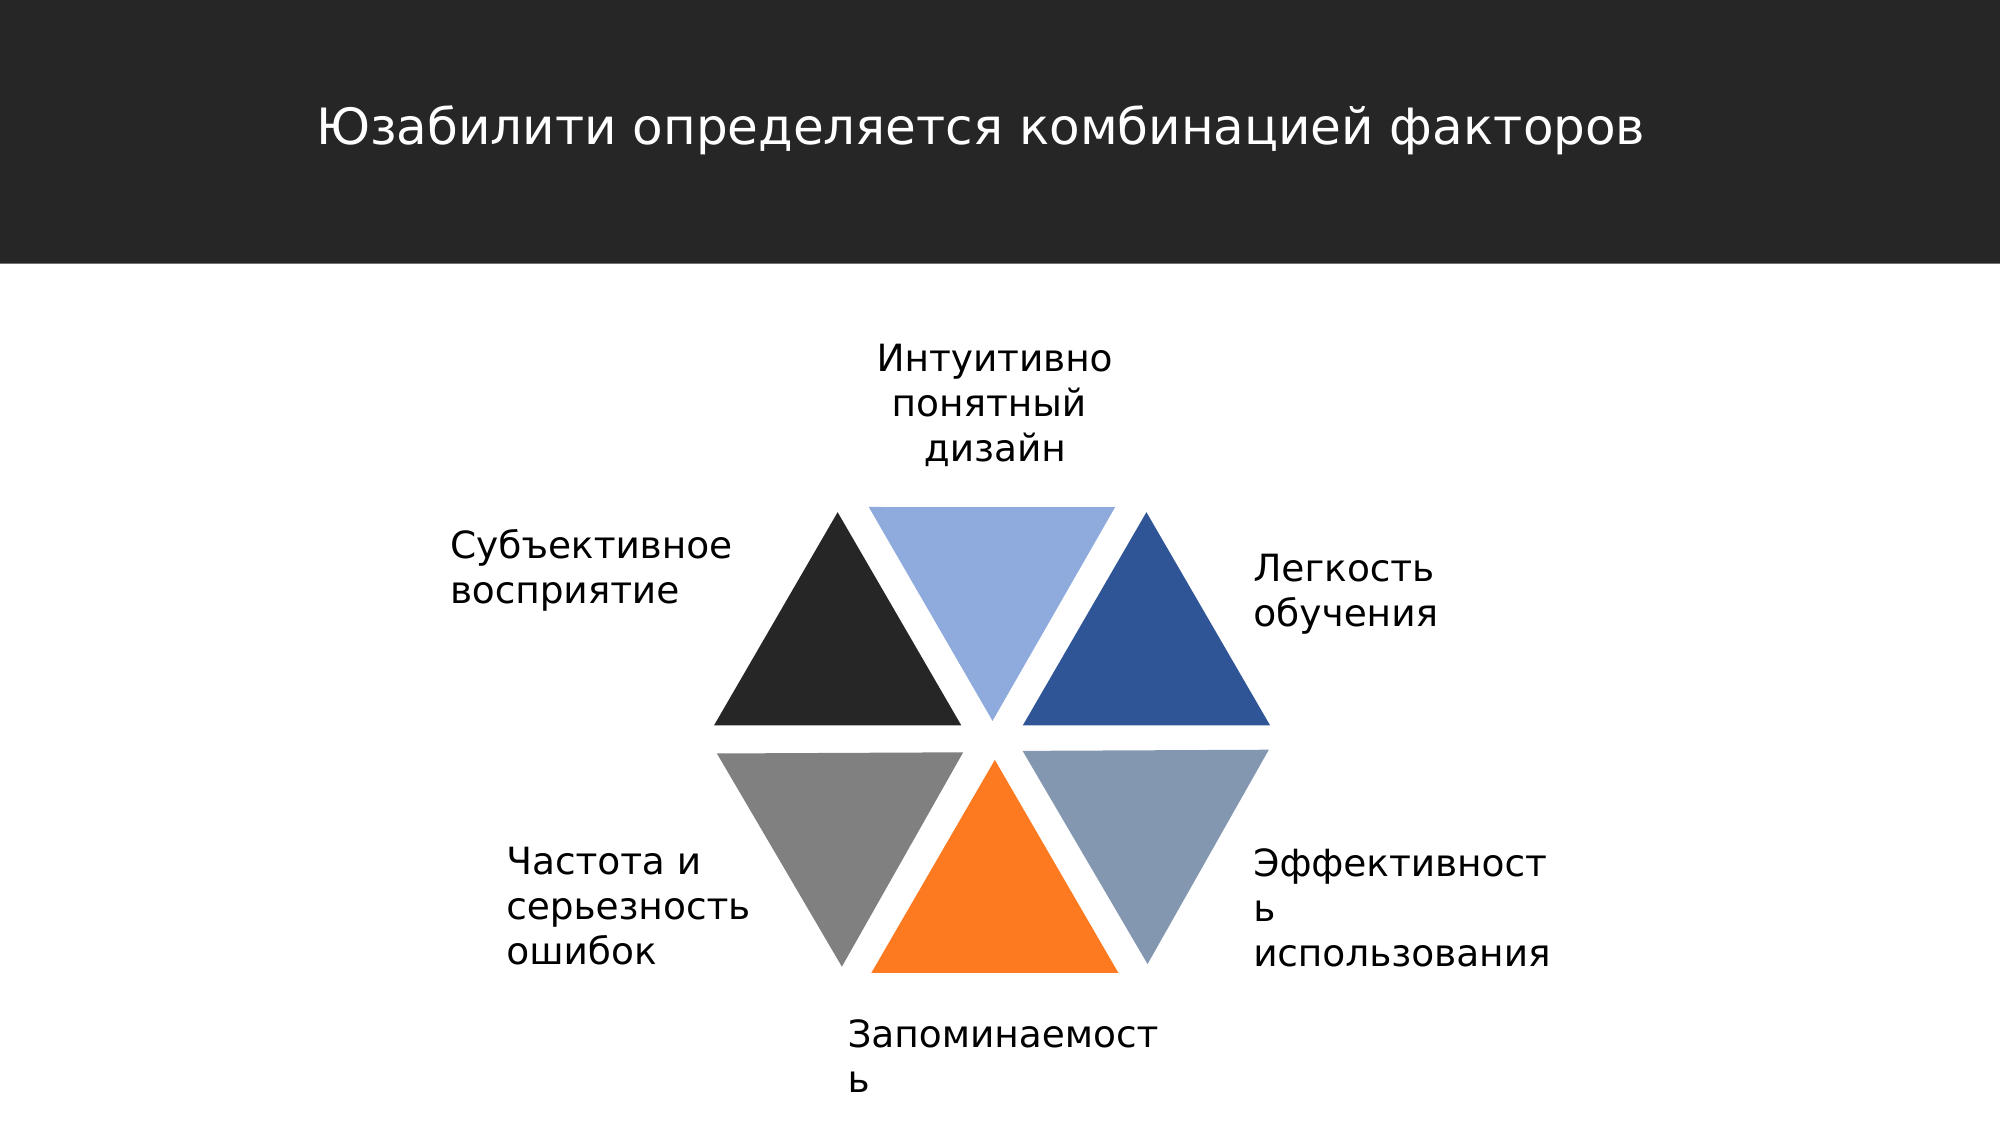

# Юзабилити определяется комбинацией факторов
Интуитивно понятный
дизайн

Субъективное восприятие
Легкость
обучения

Частота и серьезность ошибок
Эффективность использования
Запоминаемость